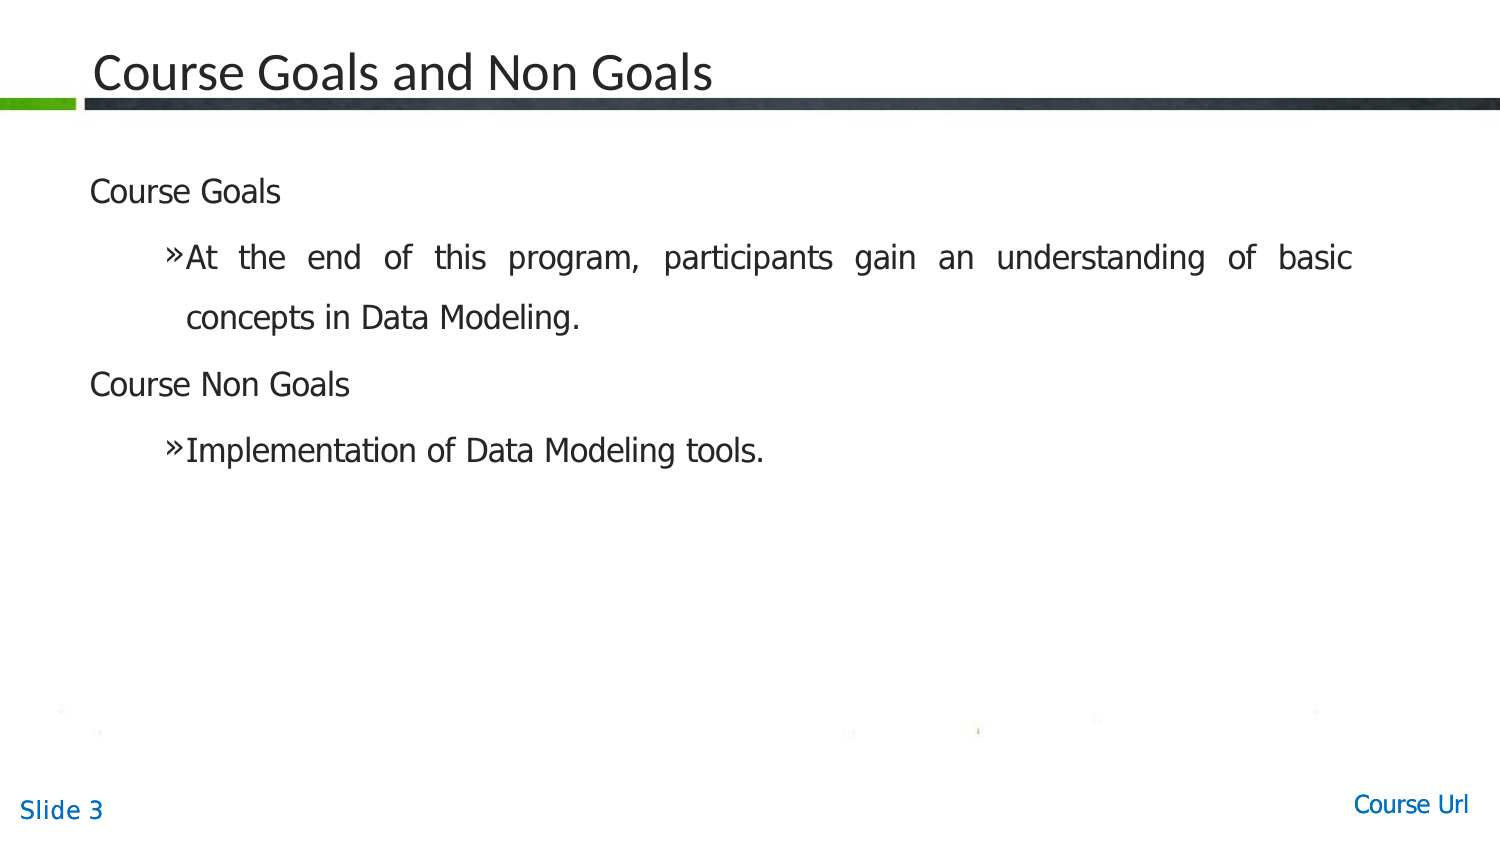

# Course Goals and Non Goals

Course Goals
At the end of this program, participants gain an understanding of basic concepts in Data Modeling.
Course Non Goals
Implementation of Data Modeling tools.